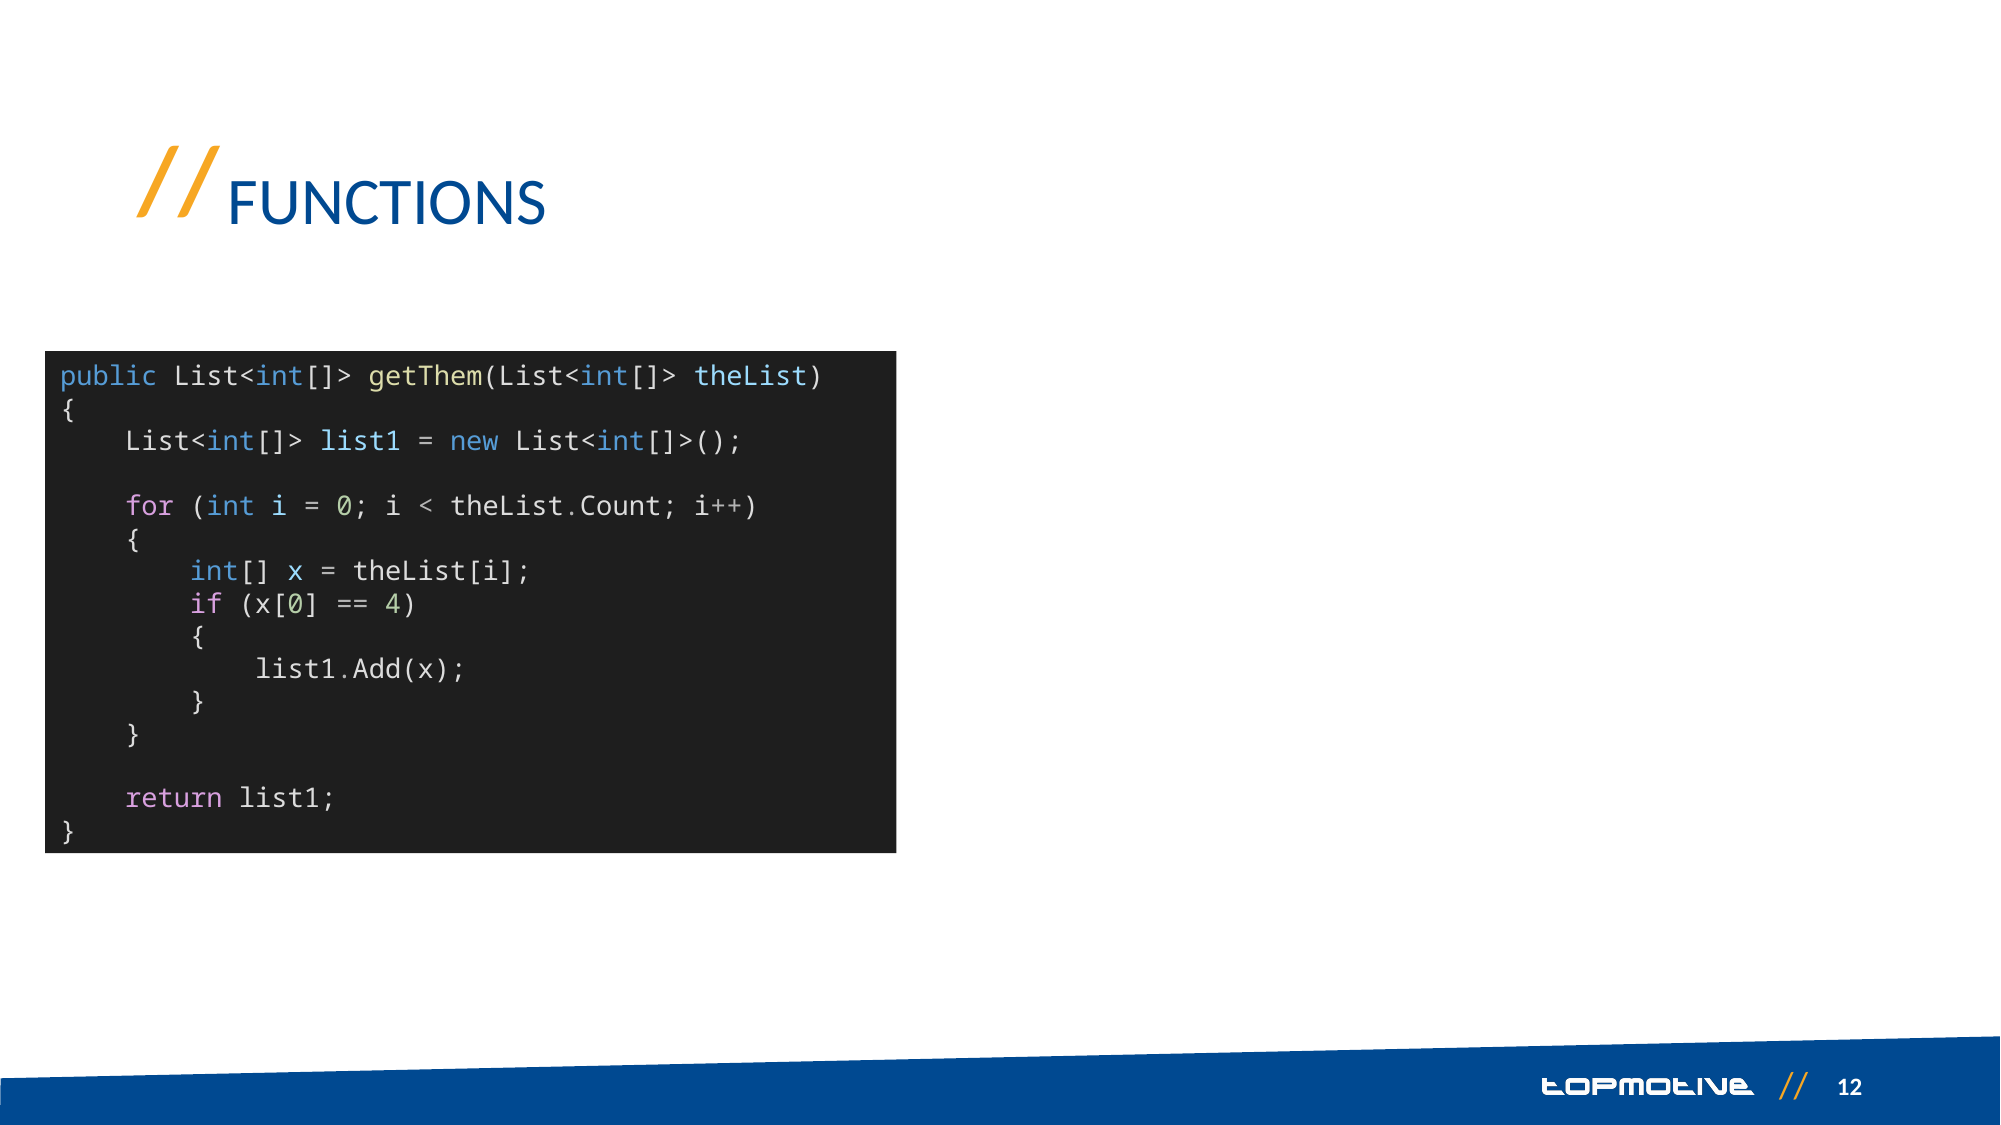

# Functions
public List<int[]> getThem(List<int[]> theList)
{
    List<int[]> list1 = new List<int[]>();

    for (int i = 0; i < theList.Count; i++)
    {
        int[] x = theList[i];
        if (x[0] == 4)
        {
            list1.Add(x);
        }
    }

    return list1;
}
12